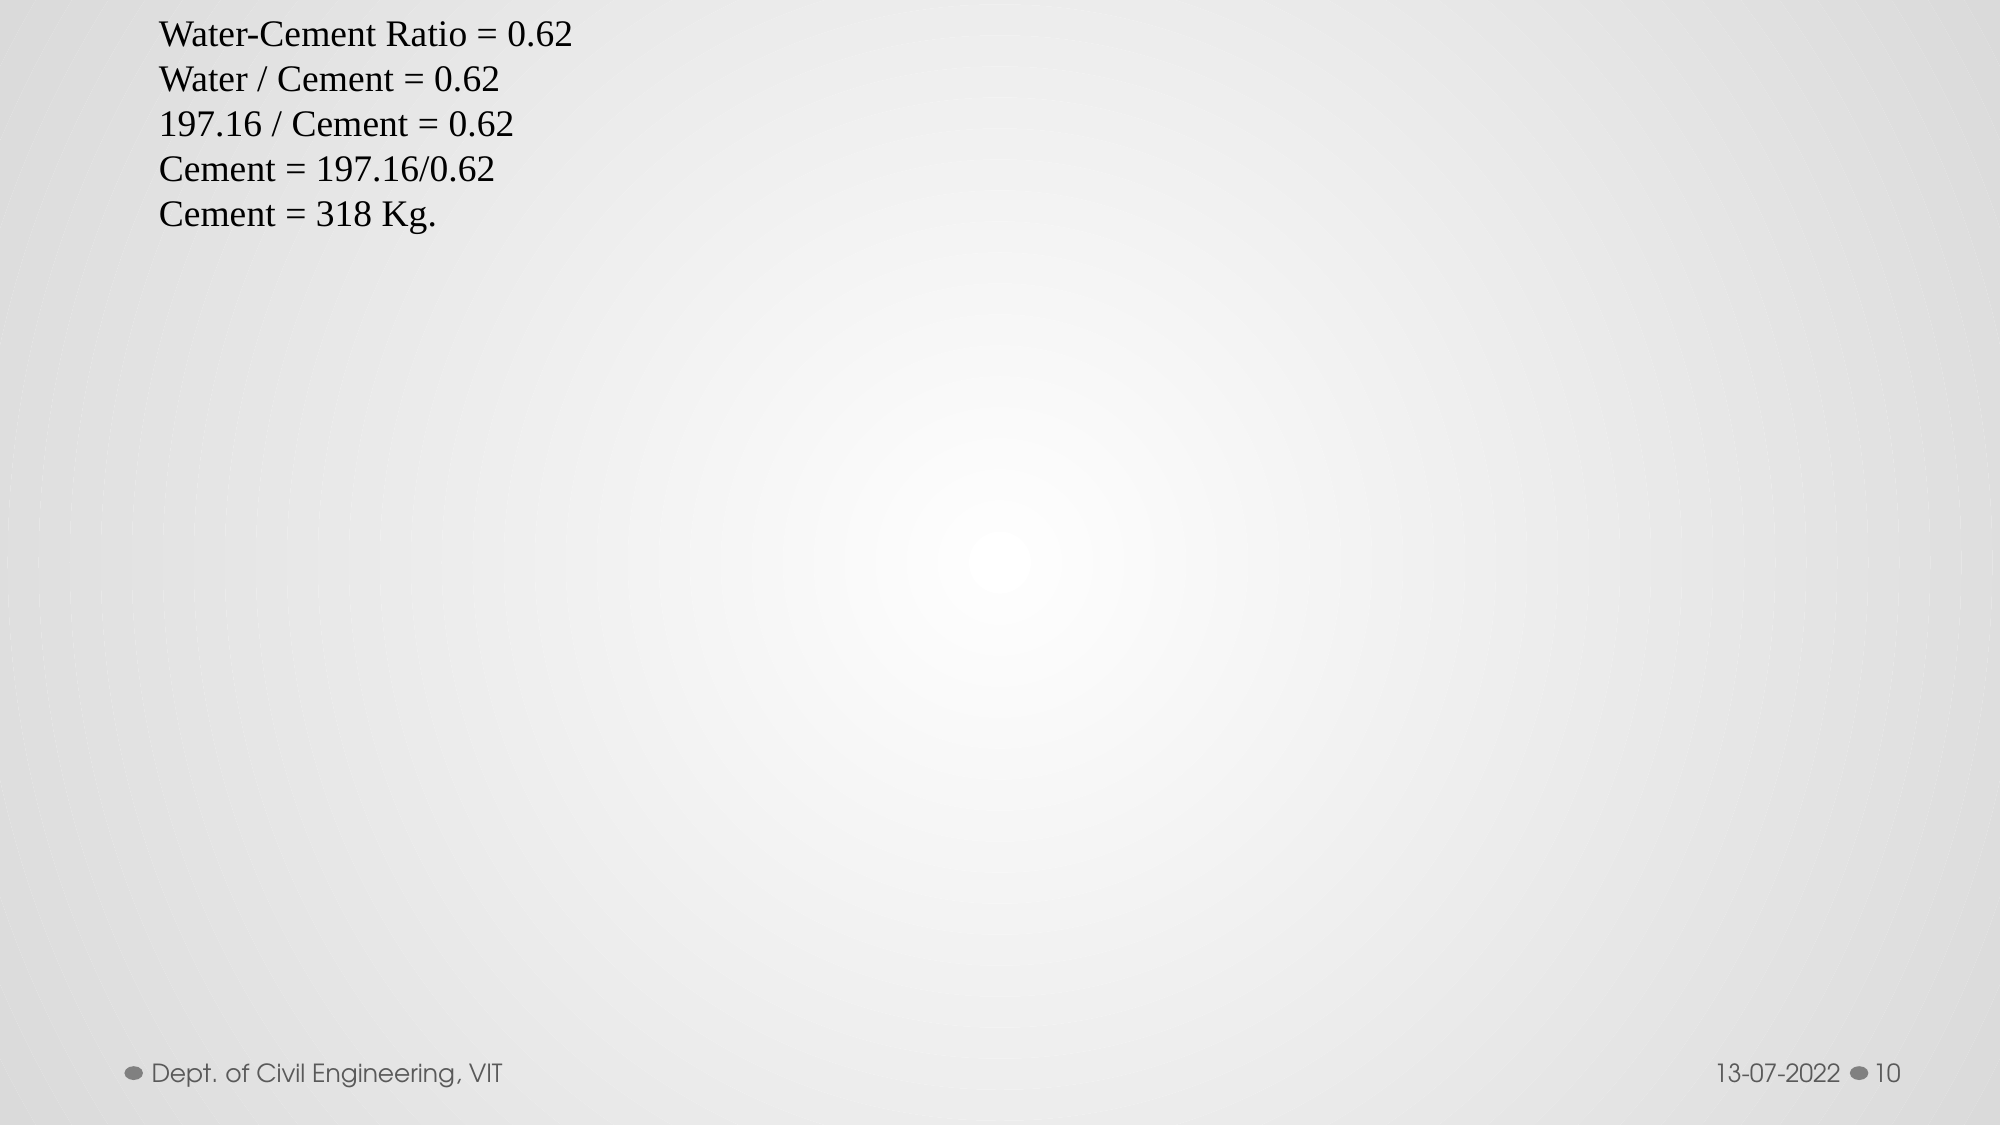

Water-Cement Ratio = 0.62
Water / Cement = 0.62
197.16 / Cement = 0.62
Cement = 197.16/0.62
Cement = 318 Kg.
Dept. of Civil Engineering, VIT
13-07-2022
10